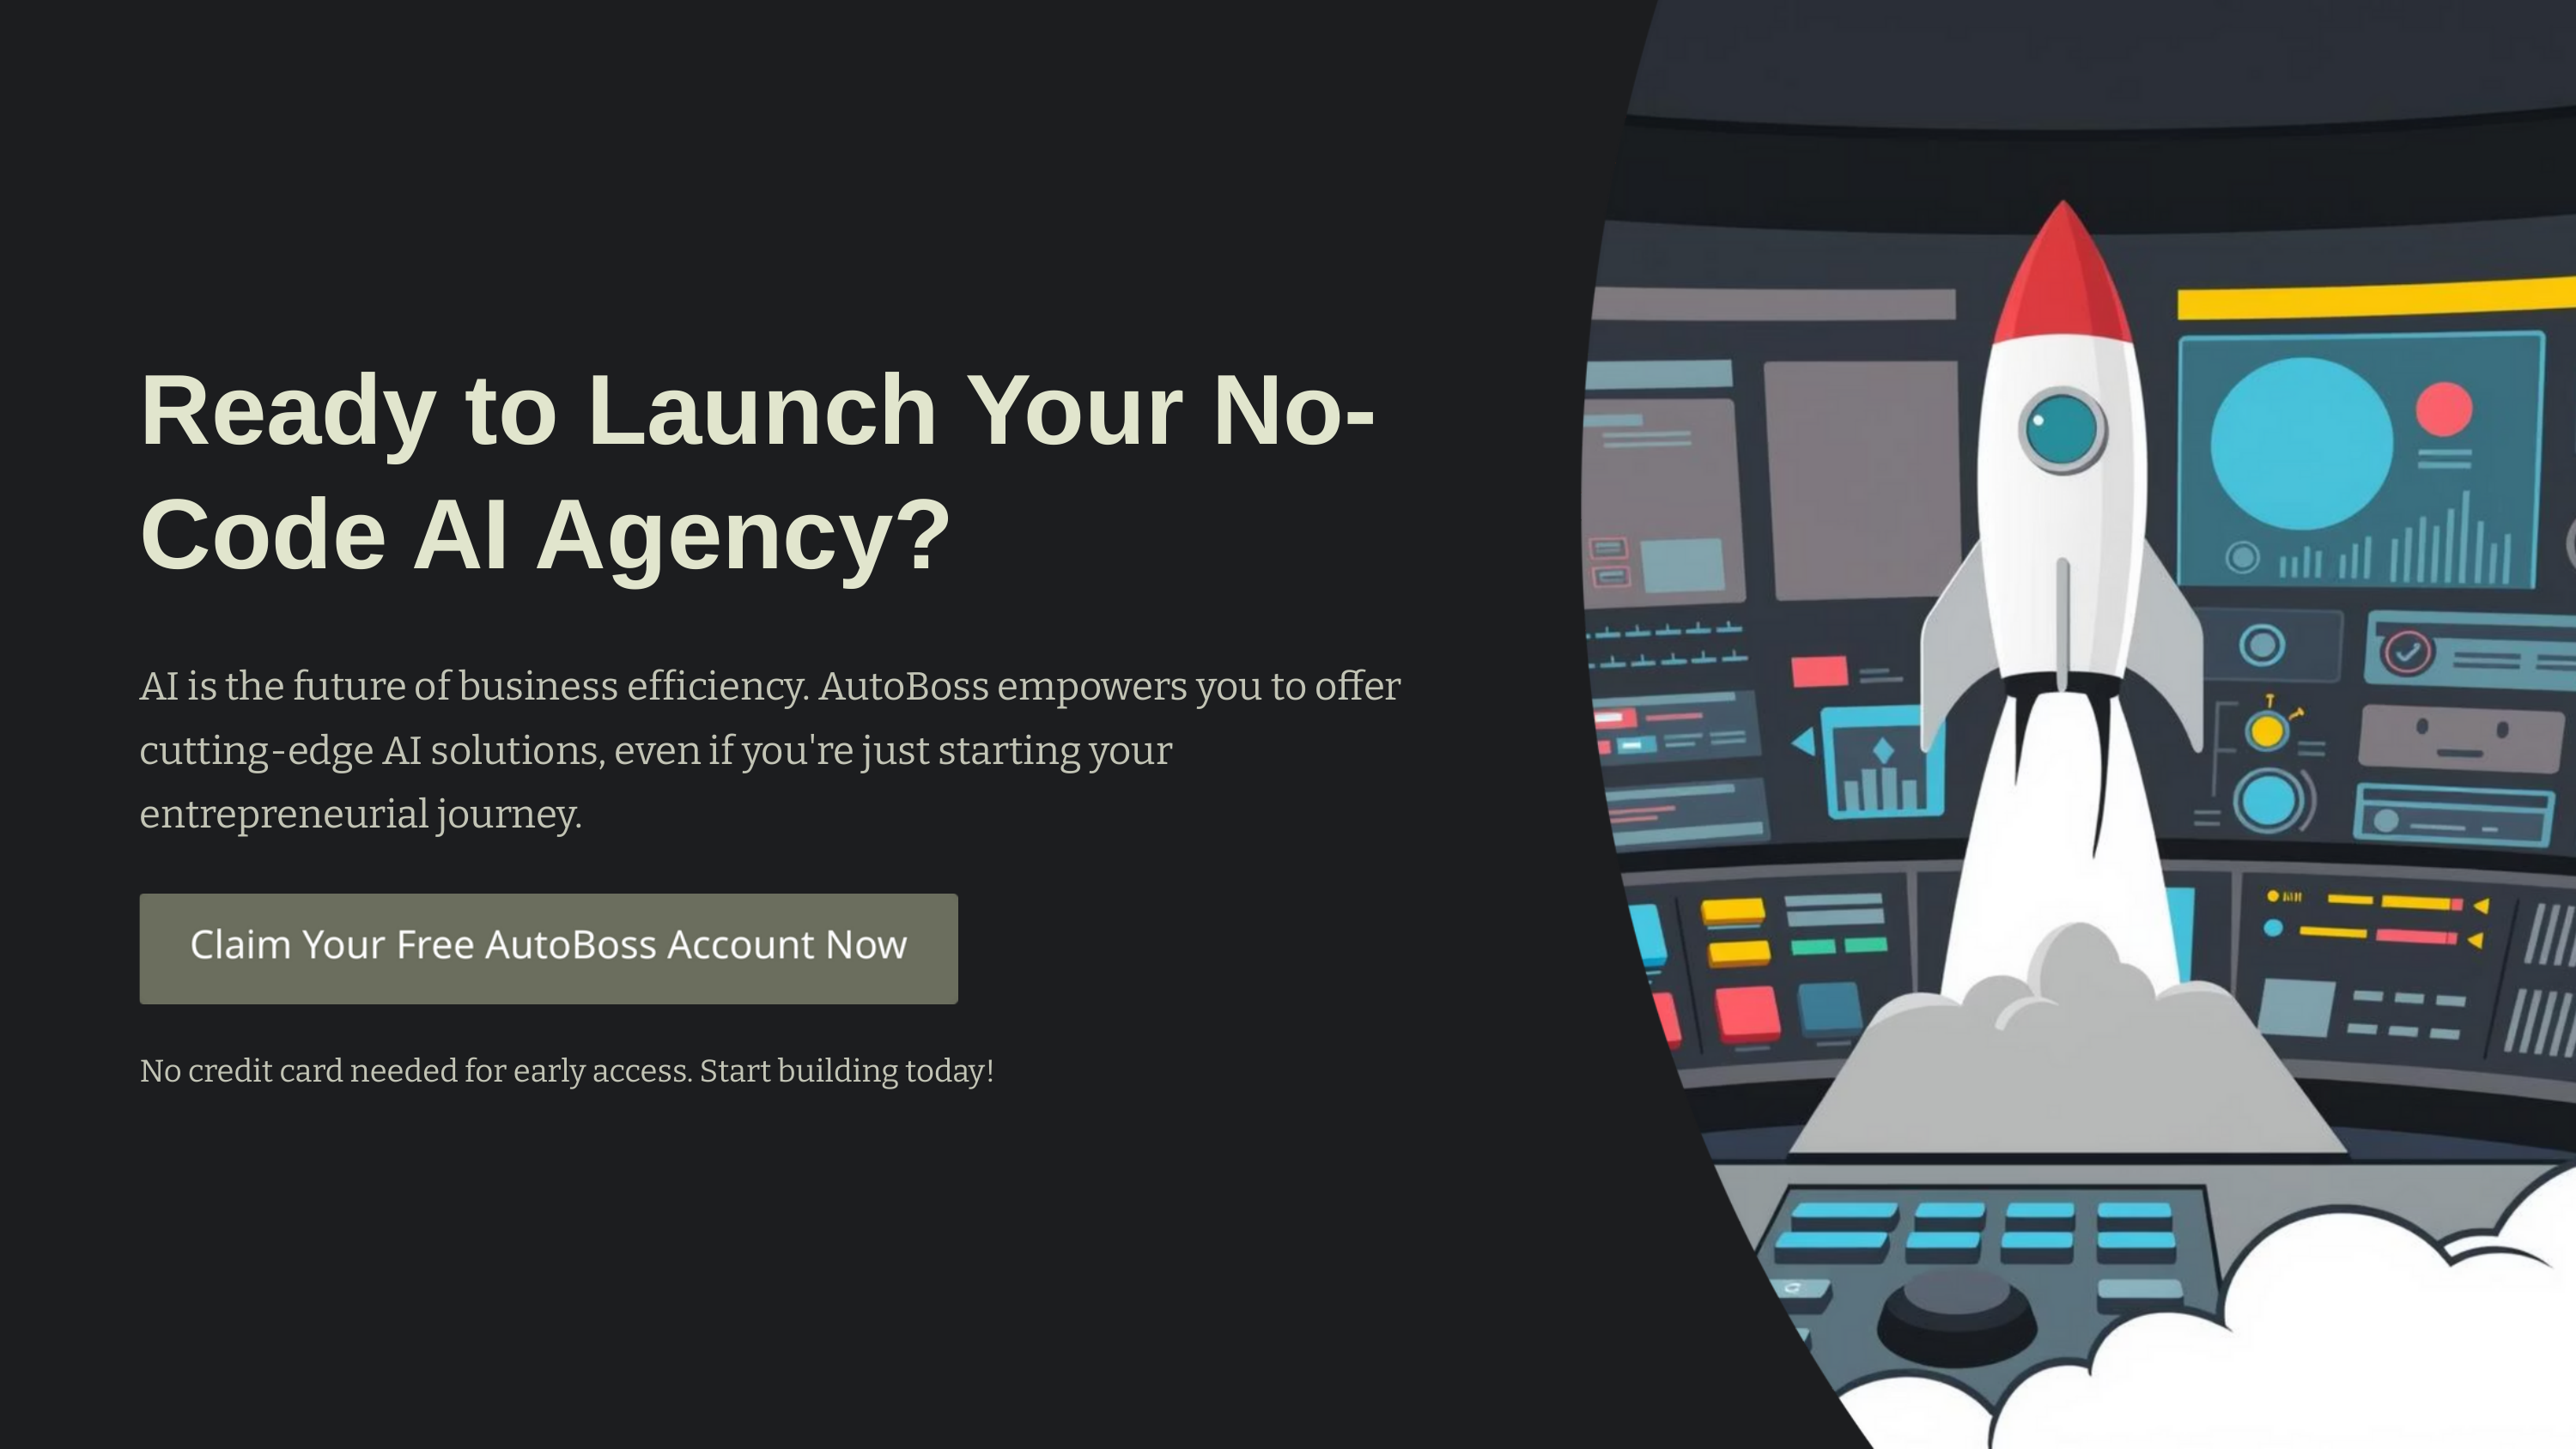

Ready to Launch Your No-Code AI Agency?
AI is the future of business efficiency. AutoBoss empowers you to offer cutting-edge AI solutions, even if you're just starting your entrepreneurial journey.

No credit card needed for early access. Start building today!